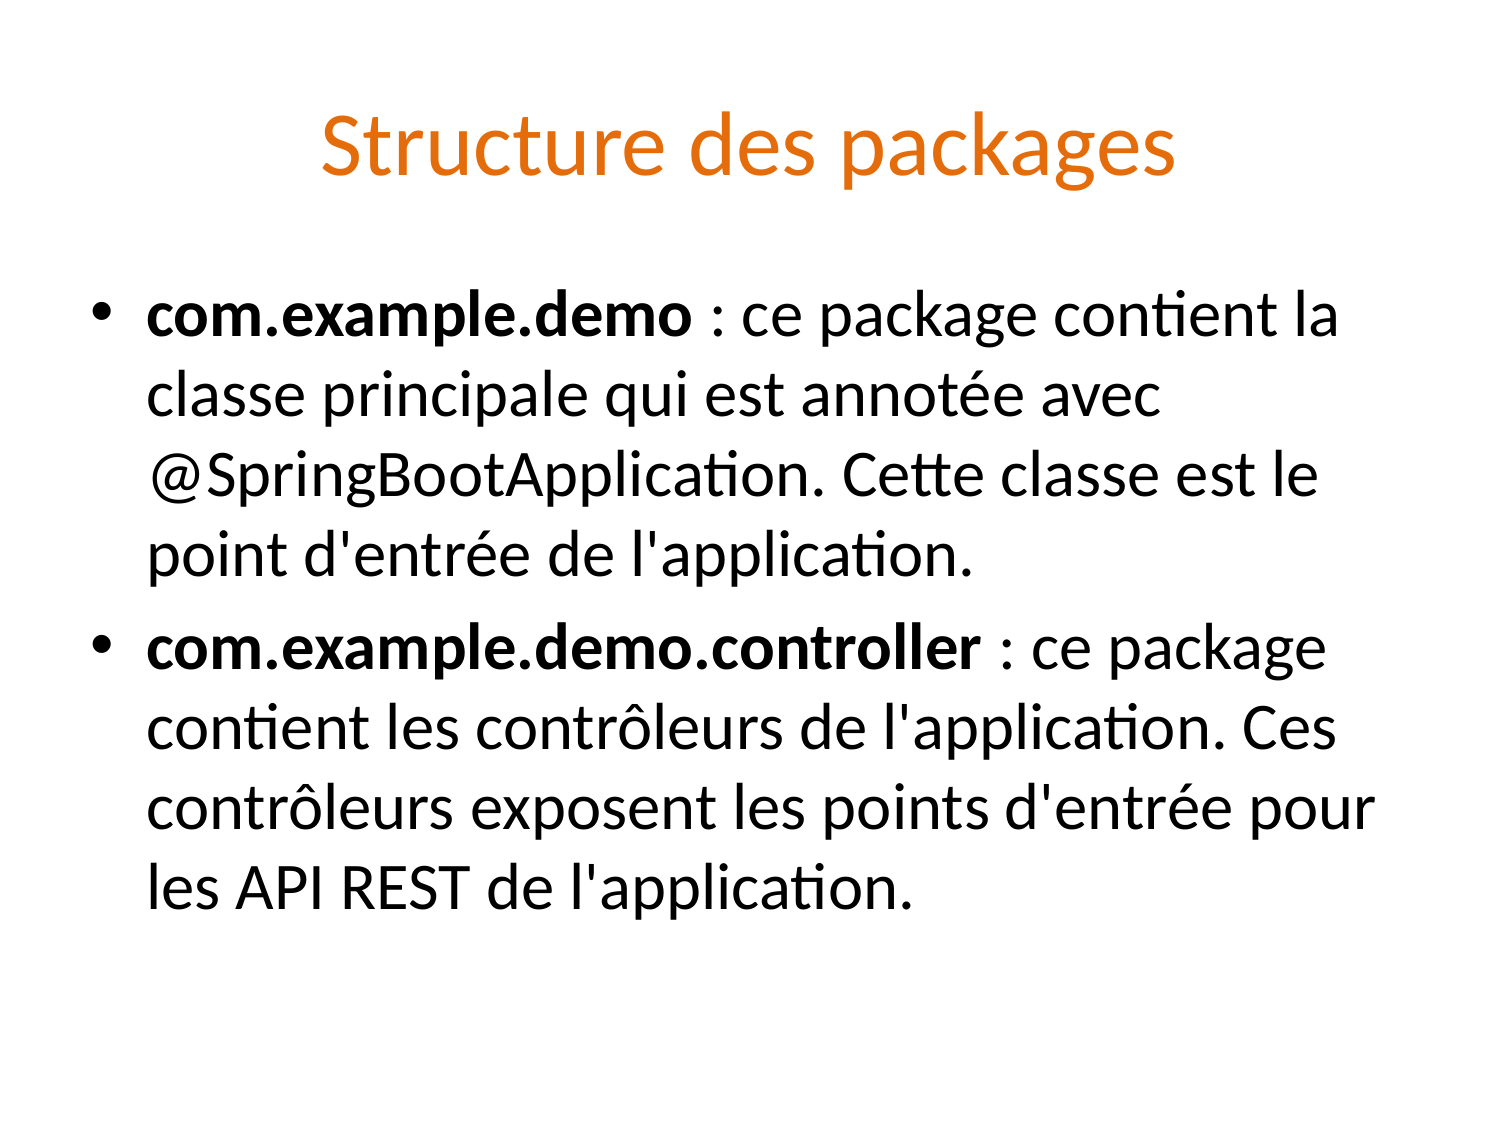

# Structure des packages
com.example.demo : ce package contient la classe principale qui est annotée avec @SpringBootApplication. Cette classe est le point d'entrée de l'application.
com.example.demo.controller : ce package contient les contrôleurs de l'application. Ces contrôleurs exposent les points d'entrée pour les API REST de l'application.